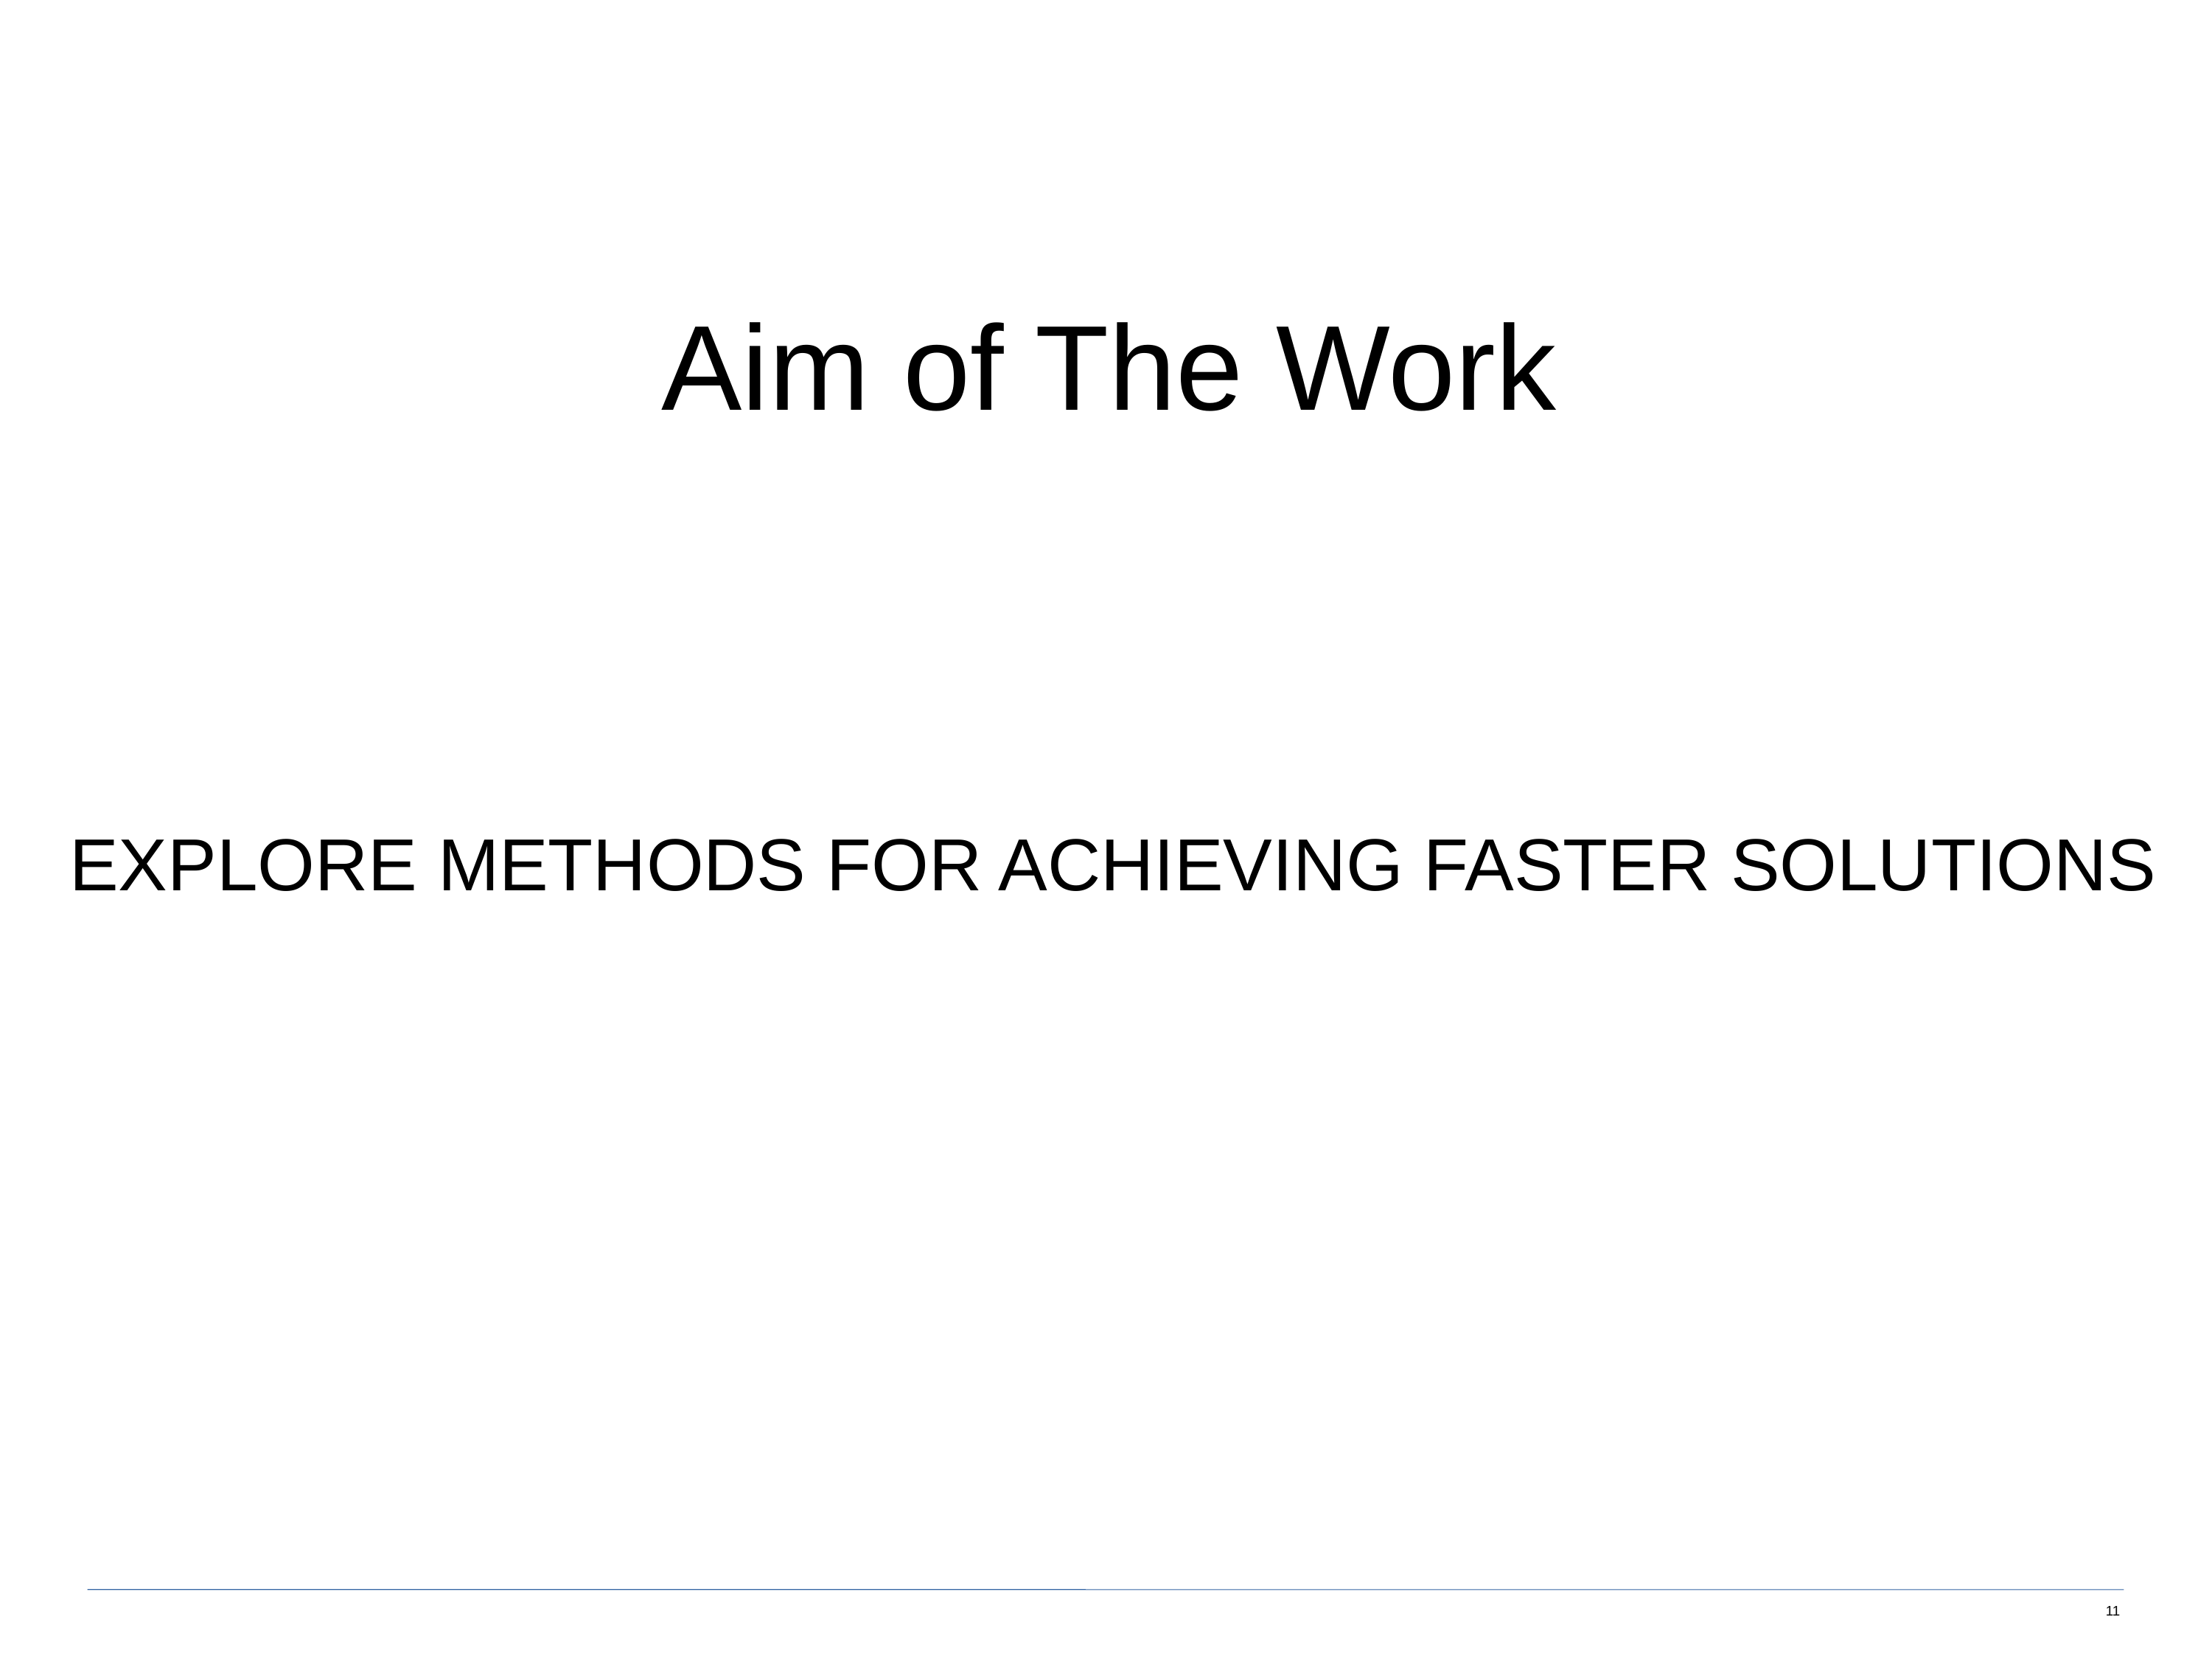

Aim of The Work
EXPLORE METHODS FOR ACHIEVING FASTER SOLUTIONS